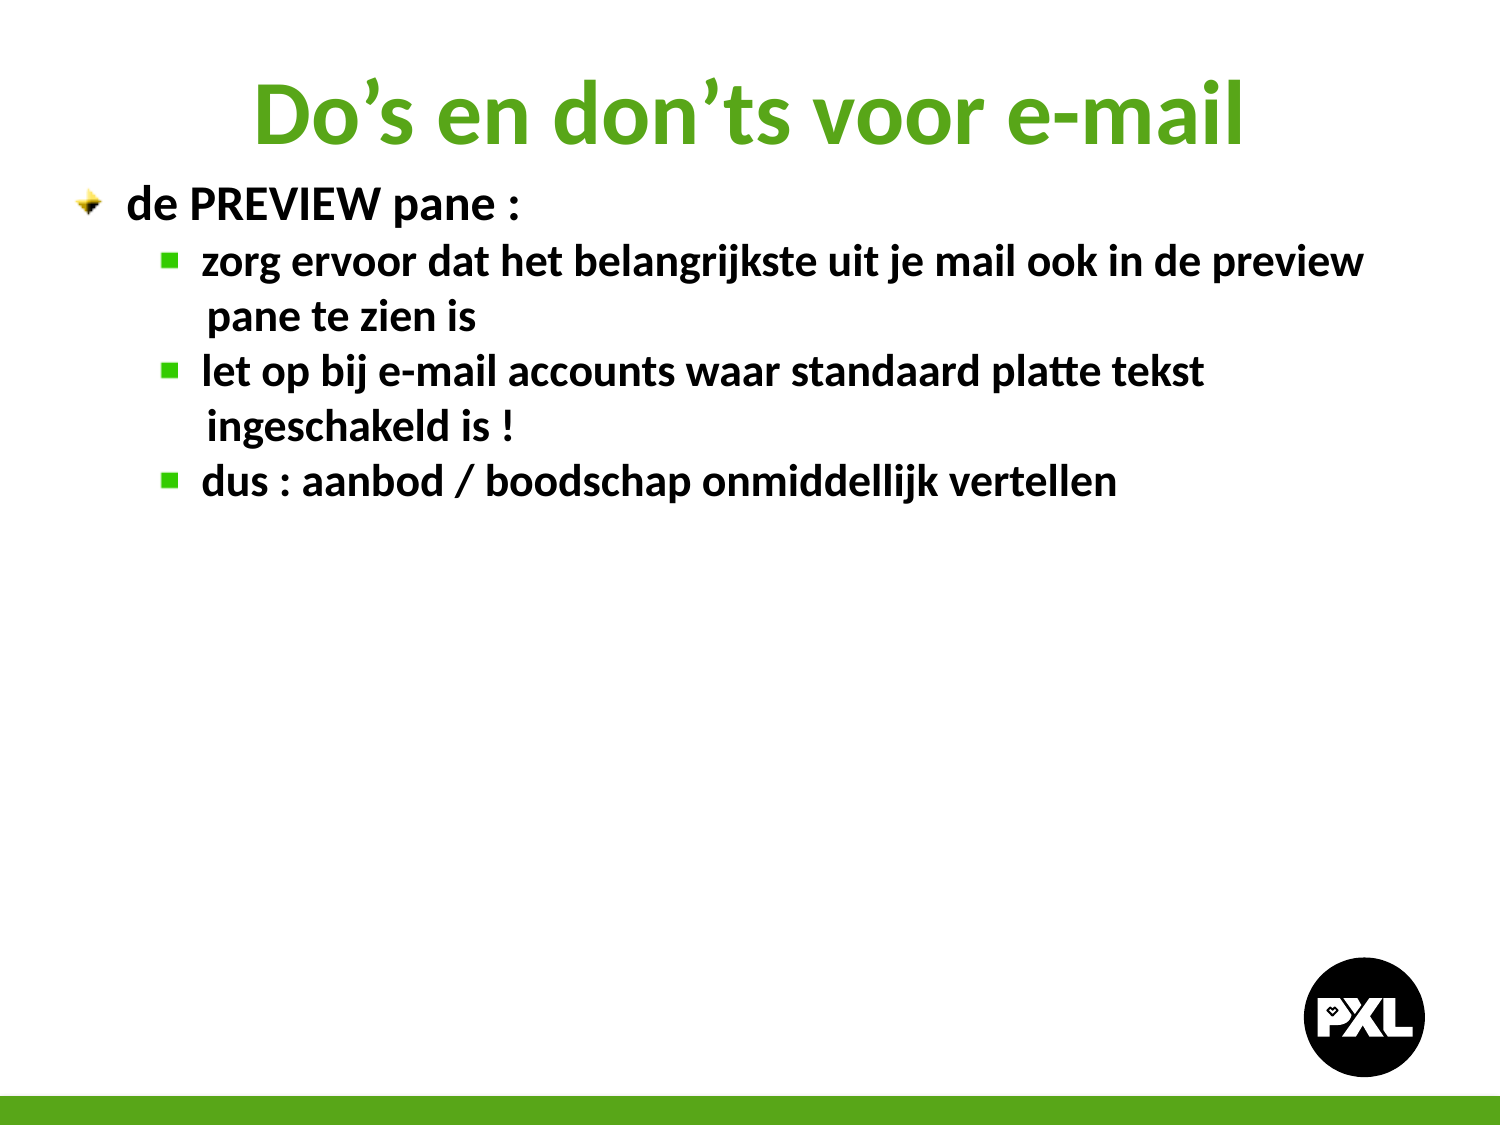

Do’s en don’ts voor e-mail
de PREVIEW pane :
zorg ervoor dat het belangrijkste uit je mail ook in de preview
      pane te zien is
let op bij e-mail accounts waar standaard platte tekst
      ingeschakeld is !
dus : aanbod / boodschap onmiddellijk vertellen